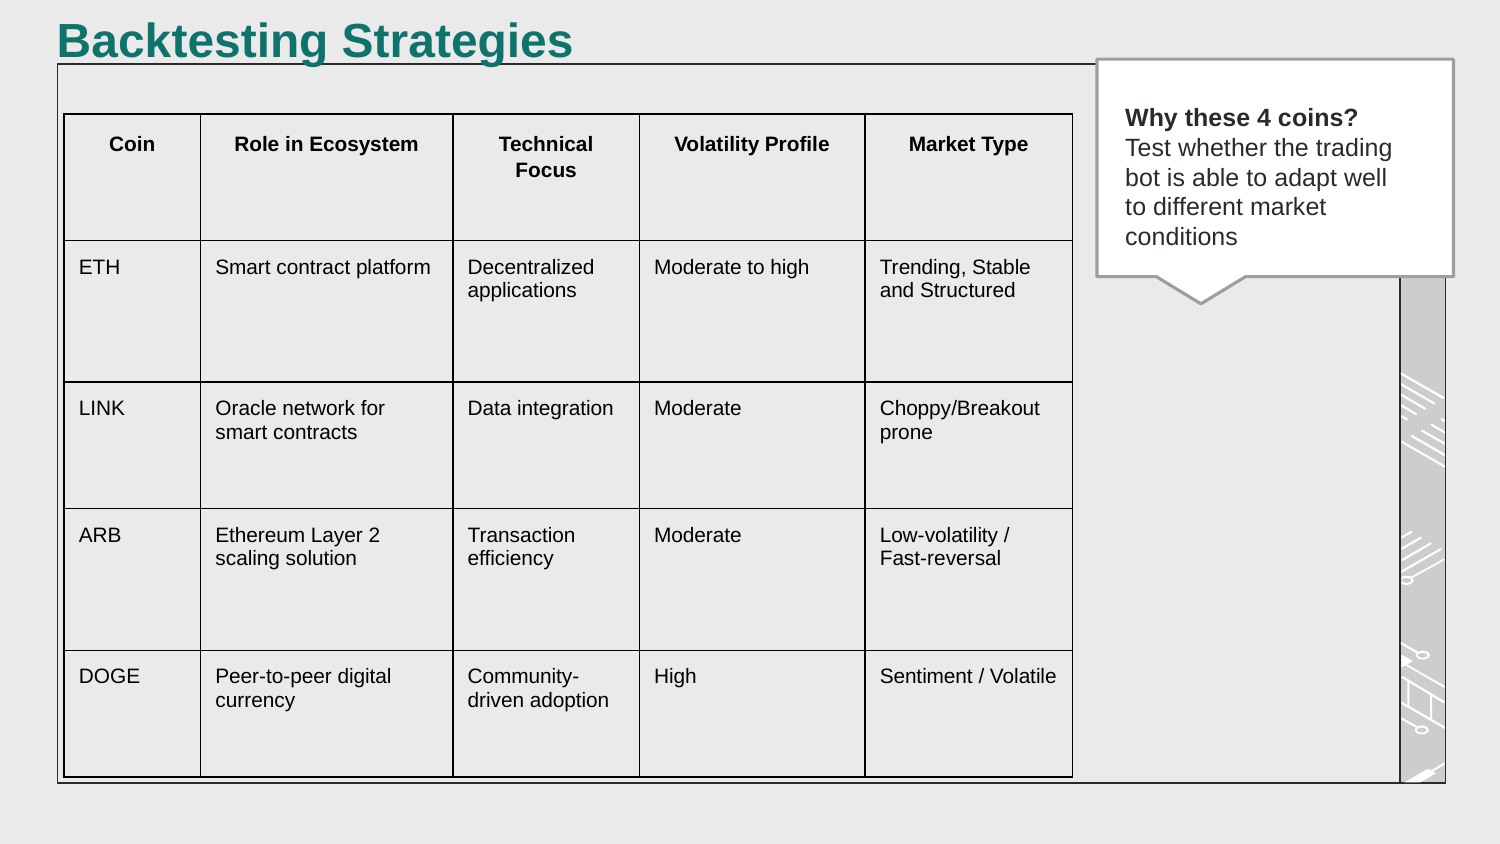

Backtesting Strategies

Why these 4 coins?
Test whether the trading bot is able to adapt well to different market conditions
| Coin | Role in Ecosystem | Technical Focus | Volatility Profile | Market Type |
| --- | --- | --- | --- | --- |
| ETH | Smart contract platform | Decentralized applications | Moderate to high | Trending, Stable and Structured |
| LINK | Oracle network for smart contracts | Data integration | Moderate | Choppy/Breakout prone |
| ARB | Ethereum Layer 2 scaling solution | Transaction efficiency | Moderate | Low-volatility / Fast-reversal |
| DOGE | Peer-to-peer digital currency | Community-driven adoption | High | Sentiment / Volatile |